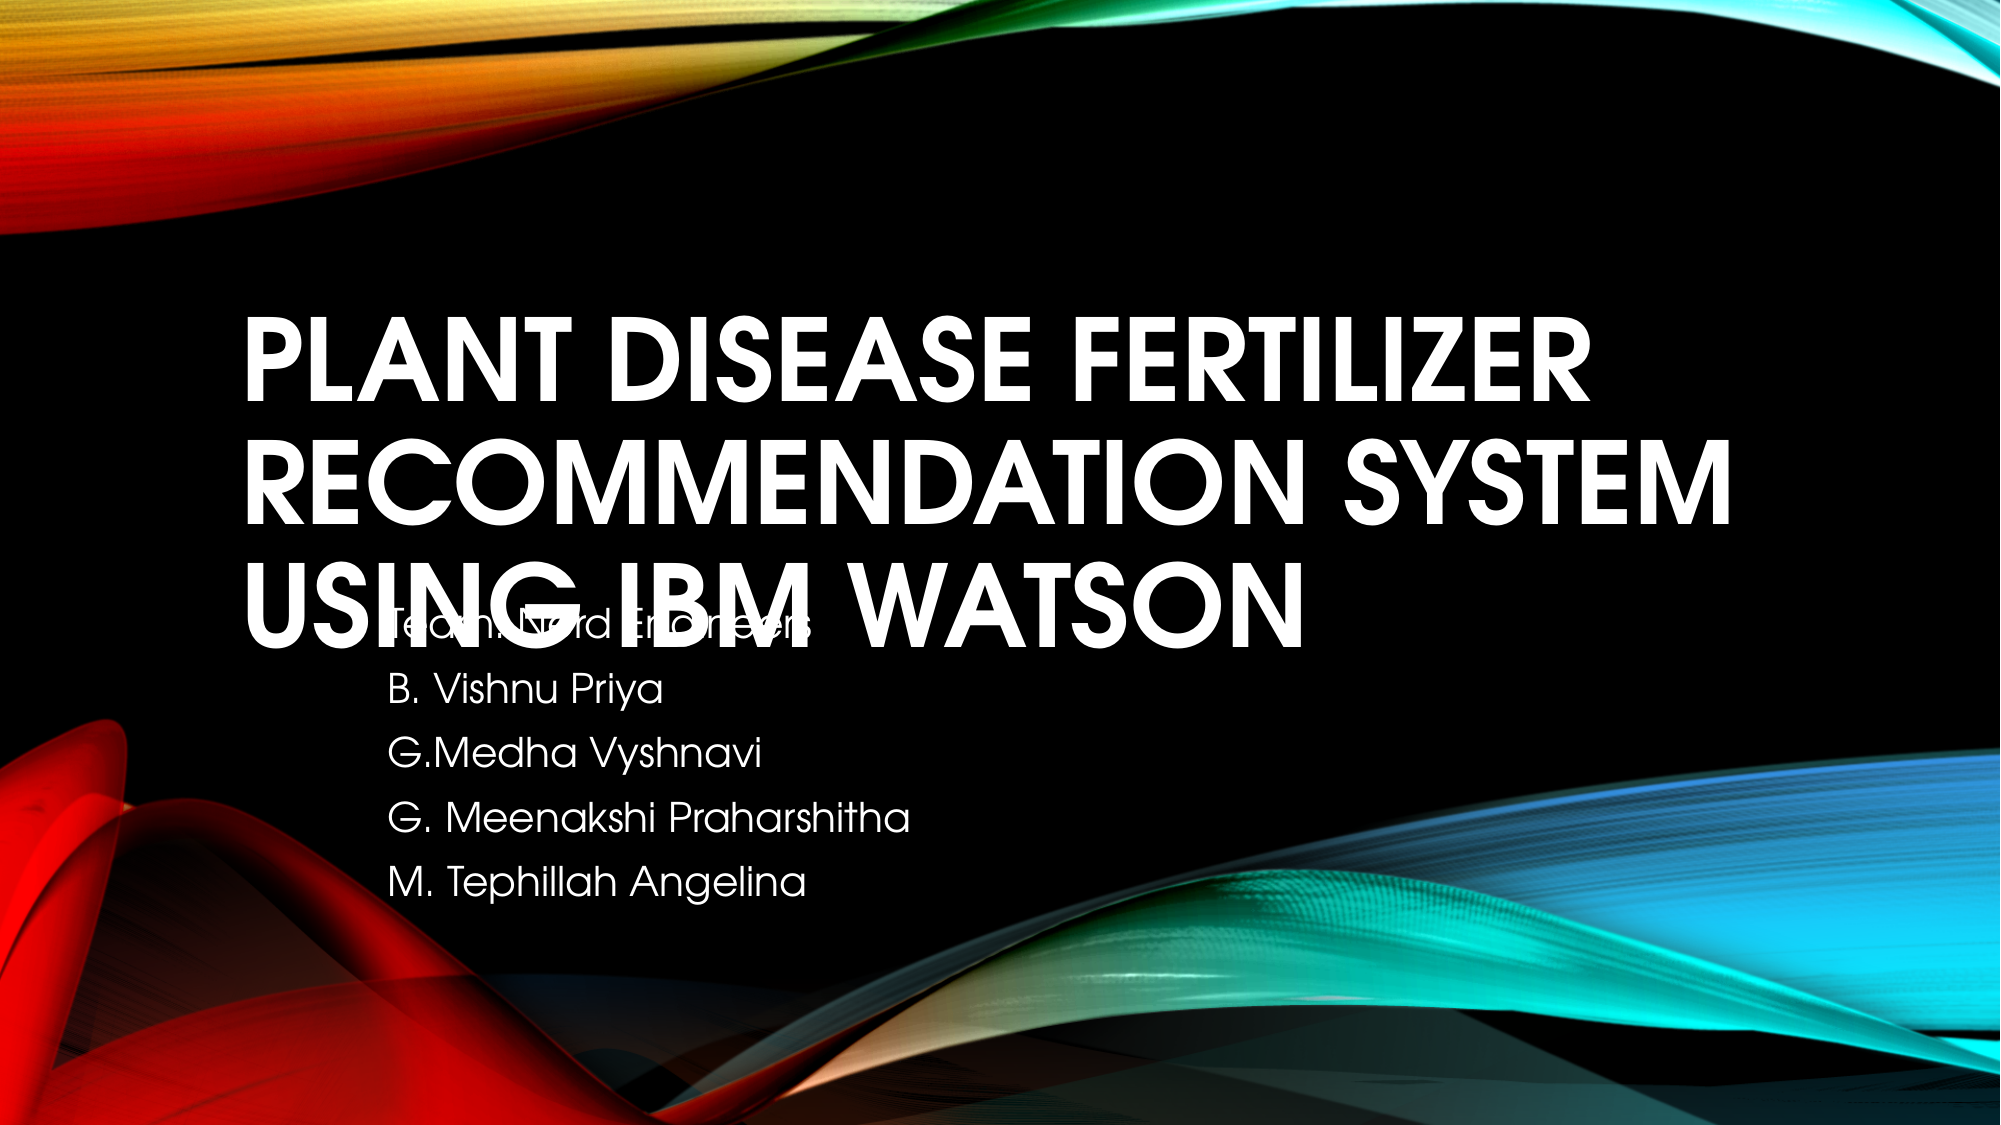

# Plant Disease Fertilizer Recommendation System Using IBM Watson

					Team: Nerd Engineers
						B. Vishnu Priya
						G.Medha Vyshnavi
						G. Meenakshi Praharshitha
						M. Tephillah Angelina